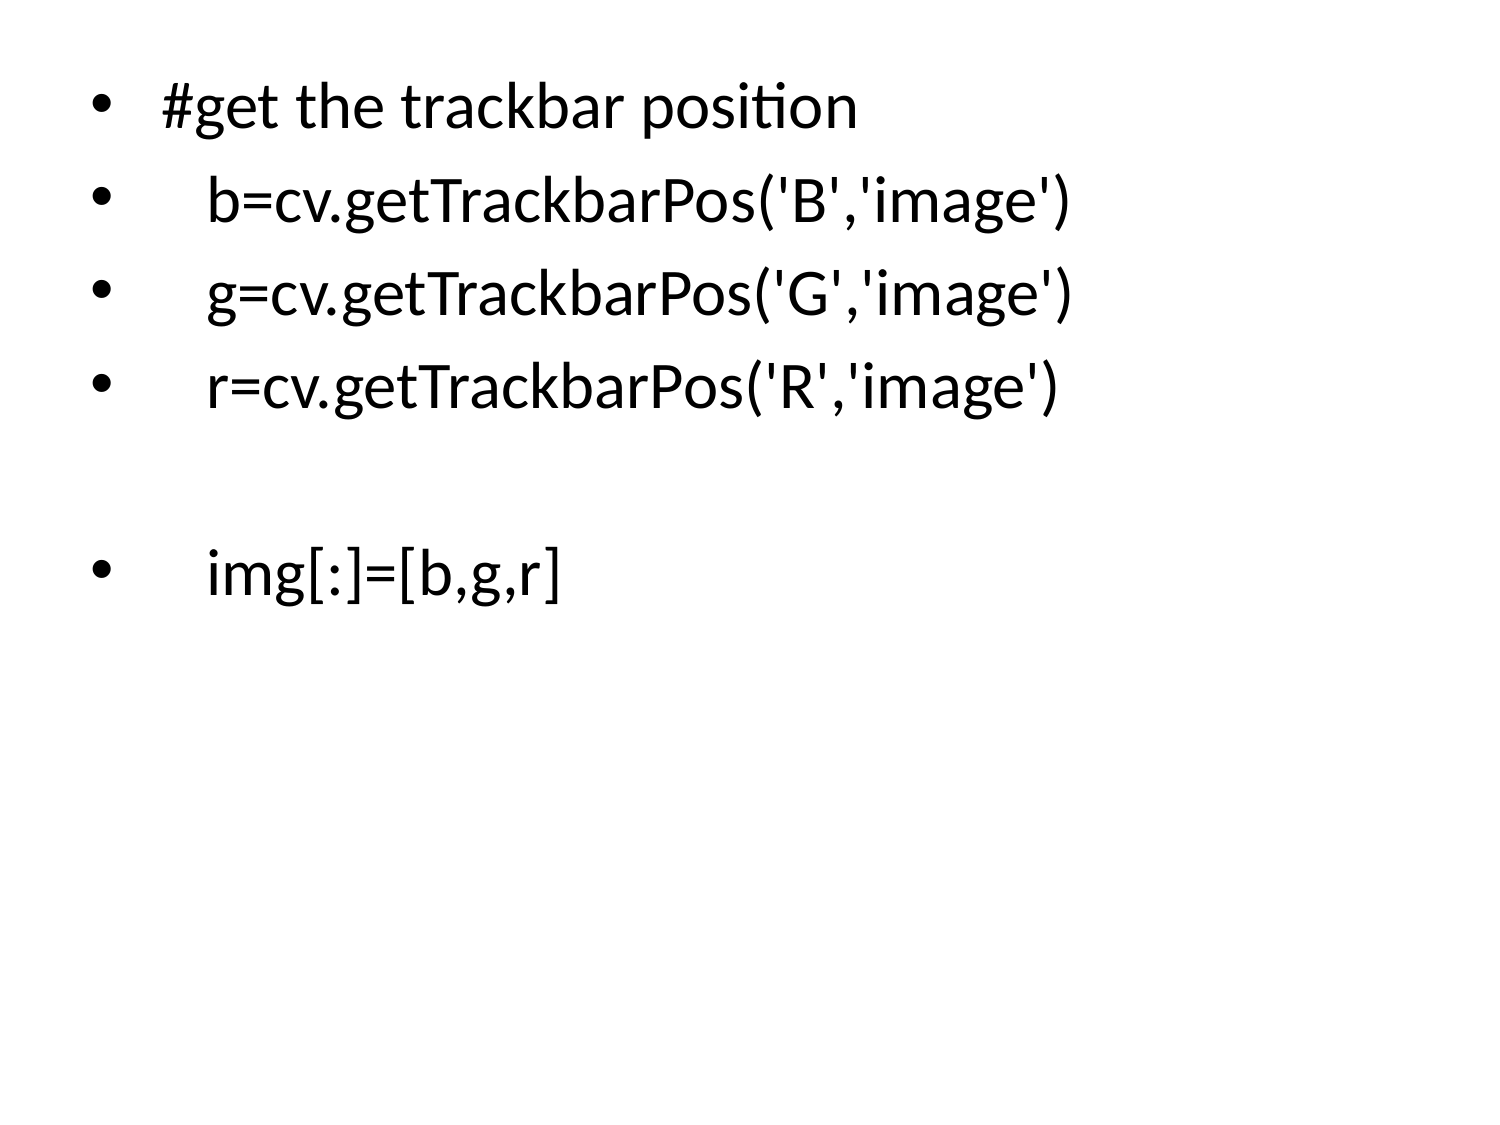

#get the trackbar position
    b=cv.getTrackbarPos('B','image')
    g=cv.getTrackbarPos('G','image')
    r=cv.getTrackbarPos('R','image')

    img[:]=[b,g,r]